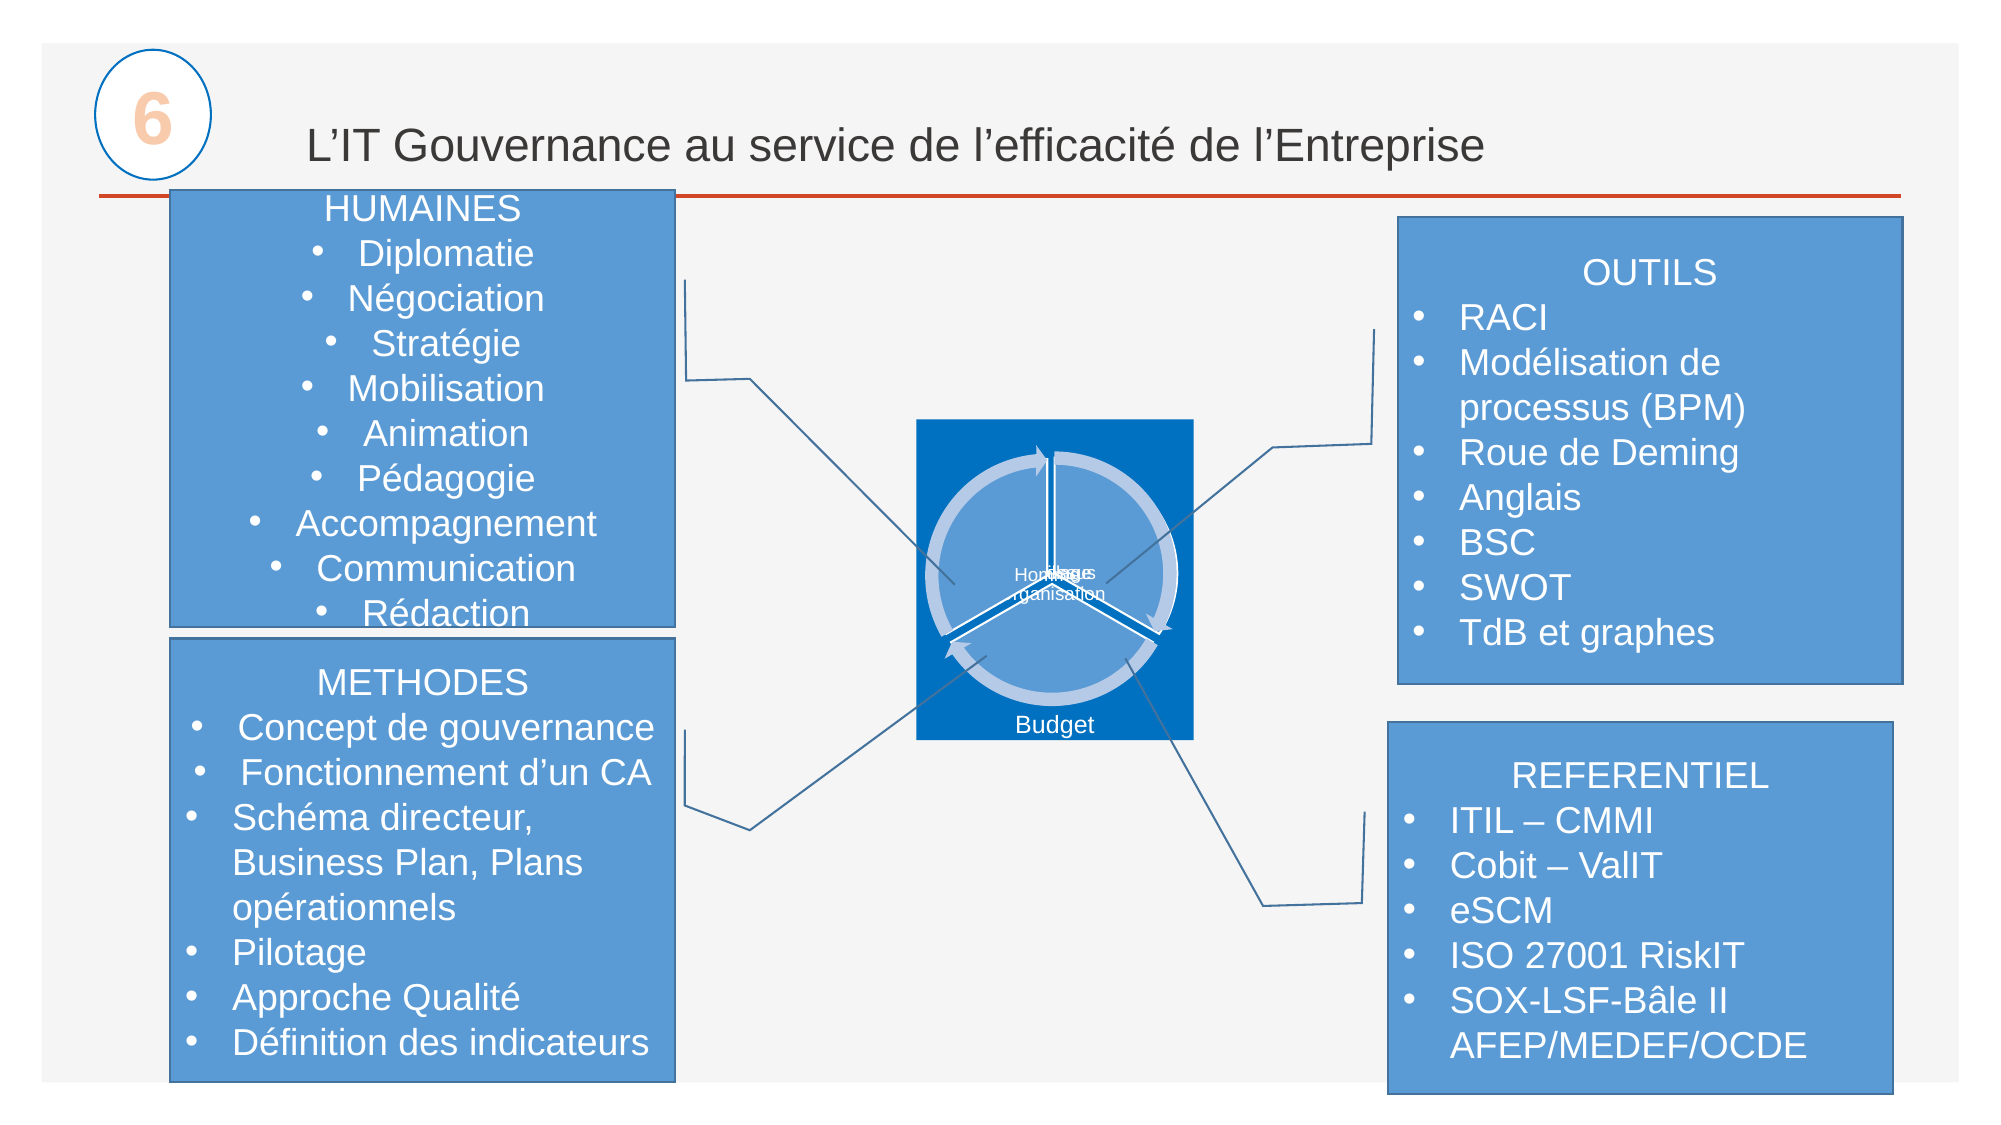

6
L’IT Gouvernance au service de l’efficacité de l’Entreprise
HUMAINES
Diplomatie
Négociation
Stratégie
Mobilisation
Animation
Pédagogie
Accompagnement
Communication
Rédaction
OUTILS
RACI
Modélisation de processus (BPM)
Roue de Deming
Anglais
BSC
SWOT
TdB et graphes
Outillage
Processus
Organisation
Homme
Budget
METHODES
Concept de gouvernance
Fonctionnement d’un CA
Schéma directeur, Business Plan, Plans opérationnels
Pilotage
Approche Qualité
Définition des indicateurs
REFERENTIEL
ITIL – CMMI
Cobit – ValIT
eSCM
ISO 27001 RiskIT
SOX-LSF-Bâle II AFEP/MEDEF/OCDE